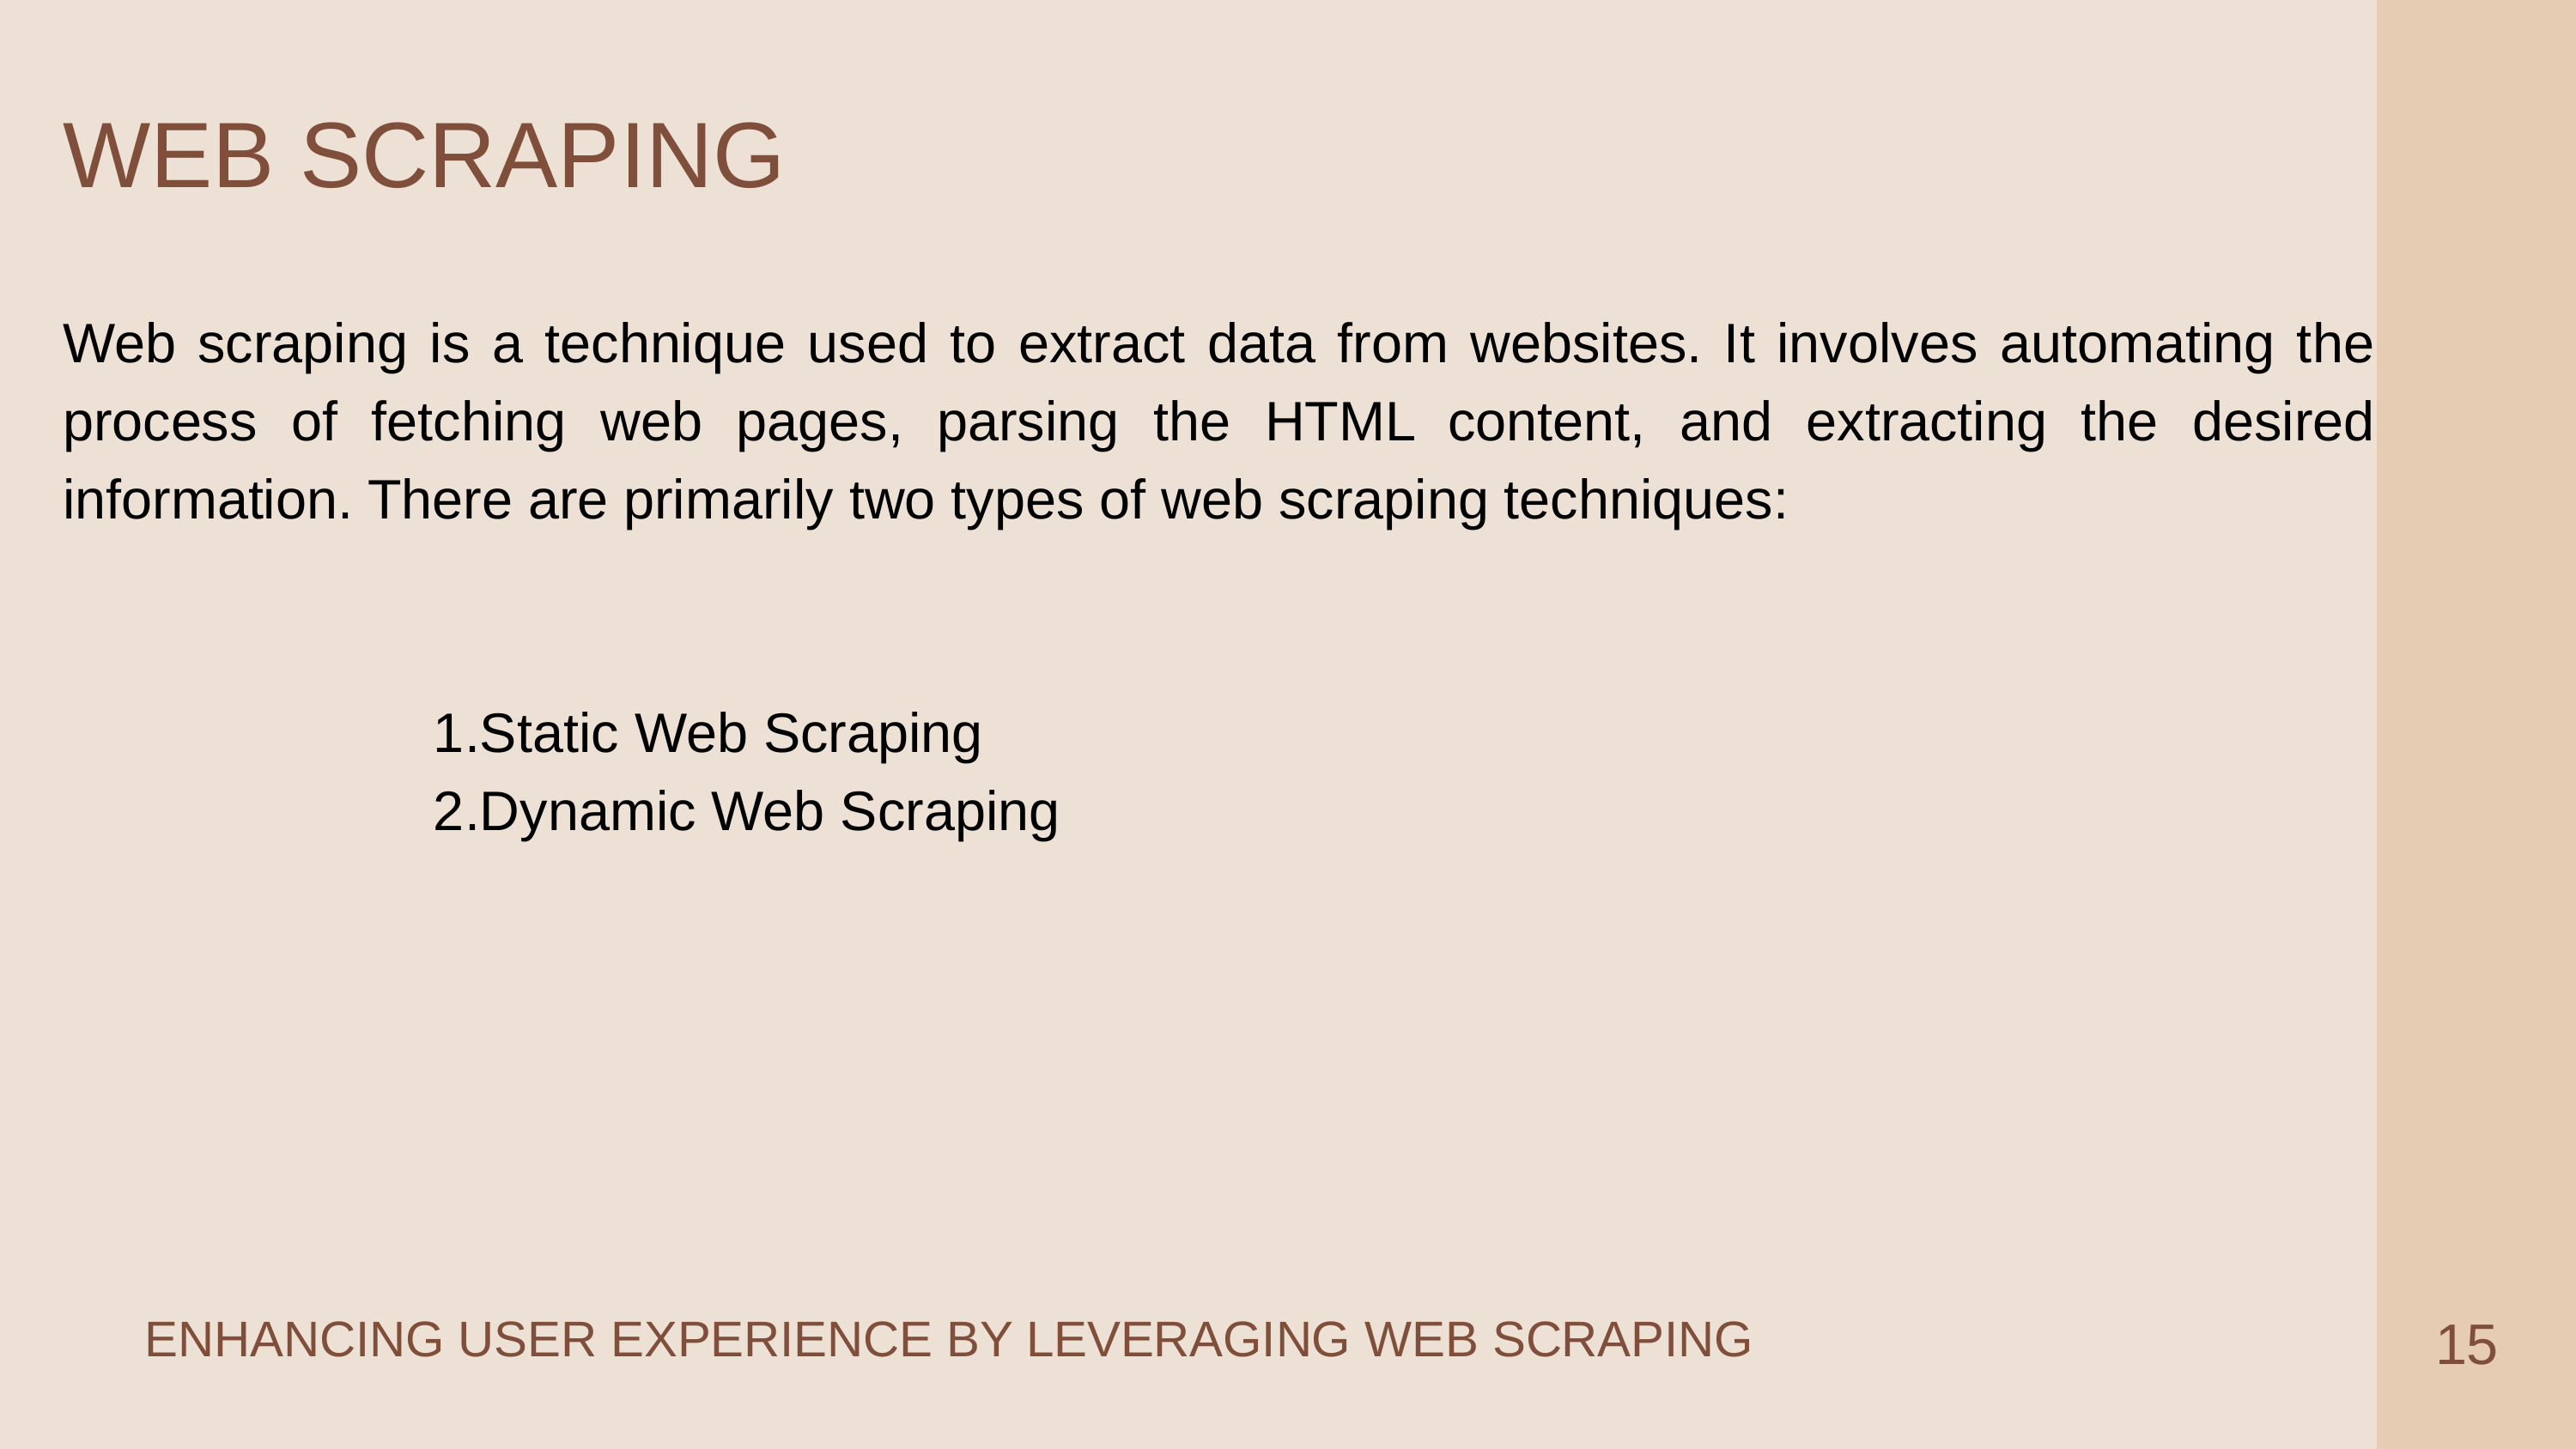

WEB SCRAPING
Web scraping is a technique used to extract data from websites. It involves automating the process of fetching web pages, parsing the HTML content, and extracting the desired information. There are primarily two types of web scraping techniques:

                        1.Static Web Scraping
                        2.Dynamic Web Scraping

15
ENHANCING USER EXPERIENCE BY LEVERAGING WEB SCRAPING